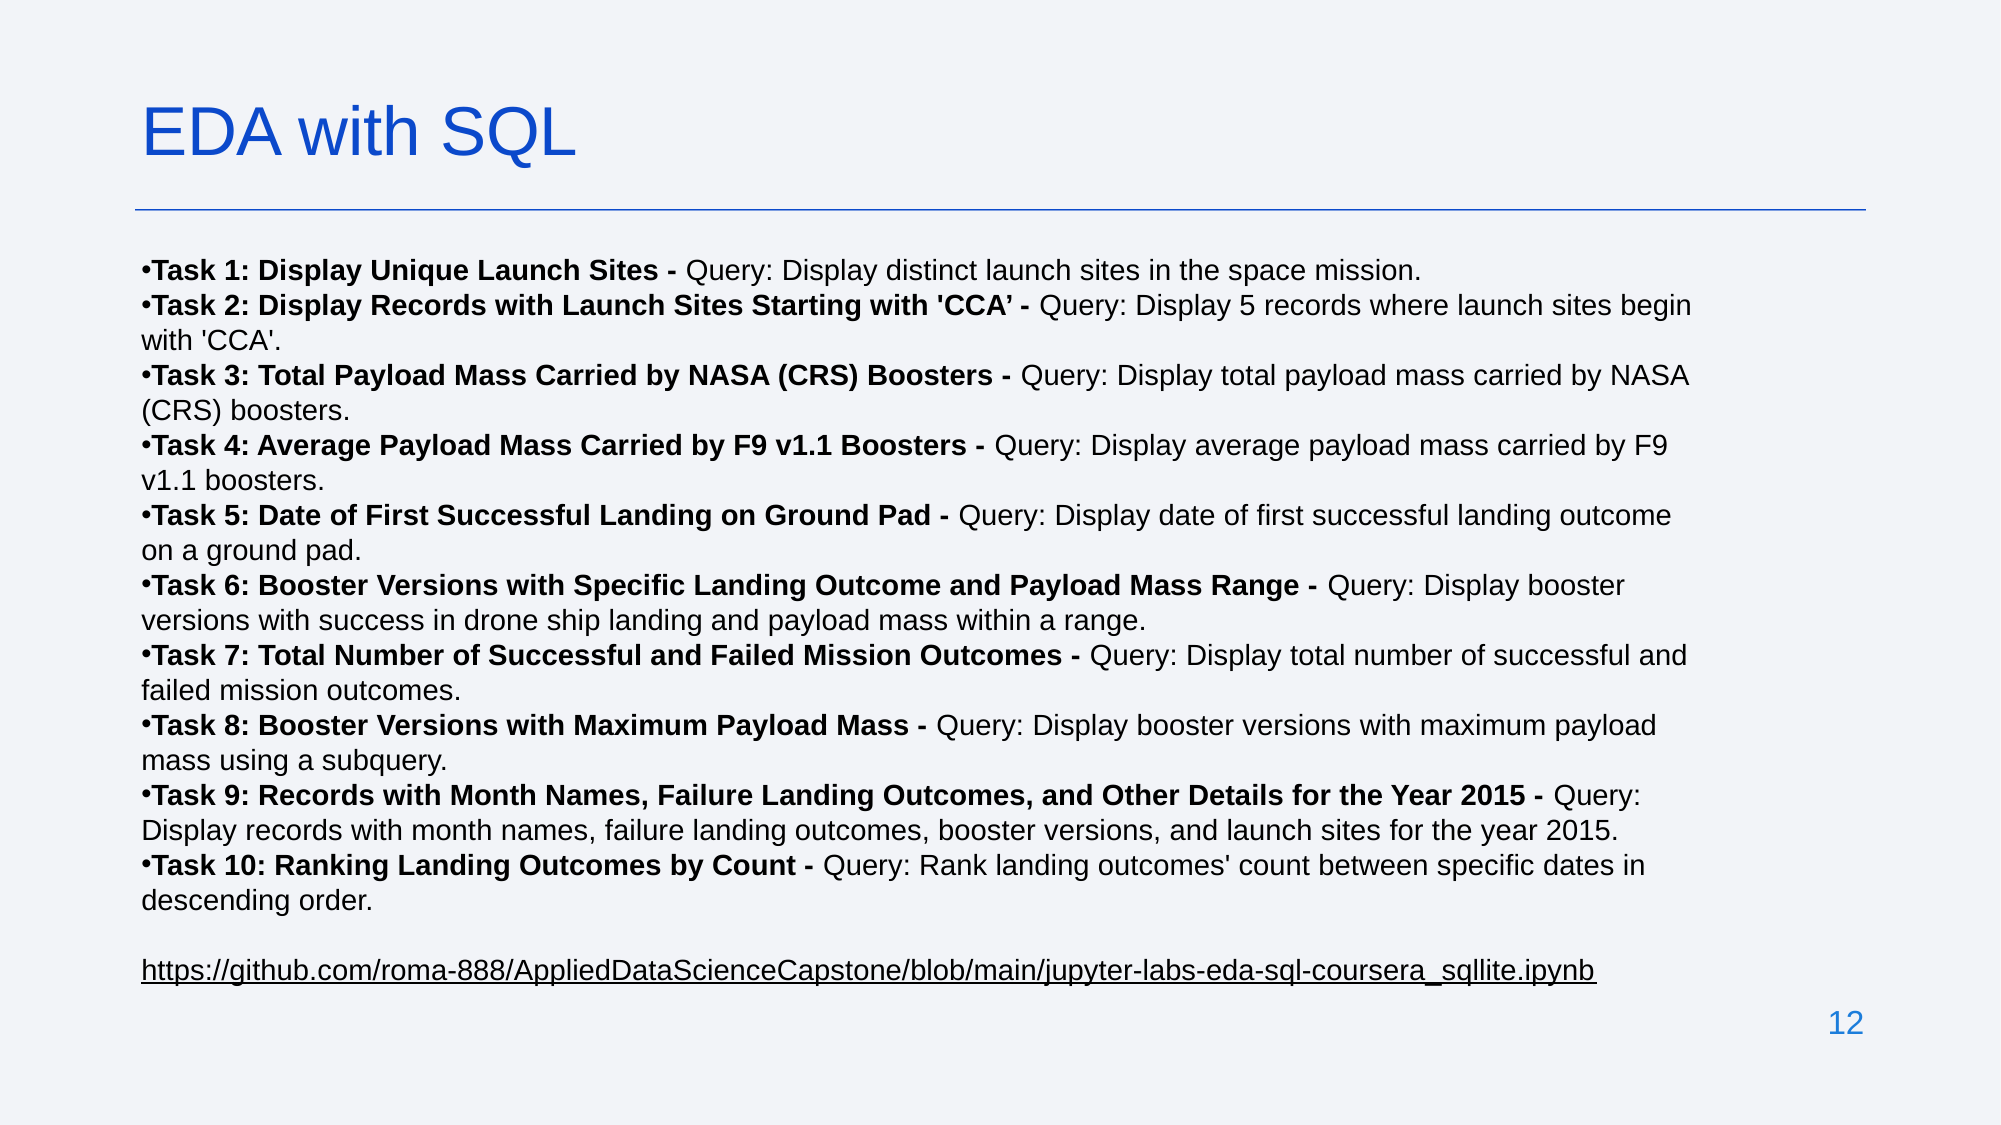

EDA with SQL
Task 1: Display Unique Launch Sites - Query: Display distinct launch sites in the space mission.
Task 2: Display Records with Launch Sites Starting with 'CCA’ - Query: Display 5 records where launch sites begin with 'CCA'.
Task 3: Total Payload Mass Carried by NASA (CRS) Boosters - Query: Display total payload mass carried by NASA (CRS) boosters.
Task 4: Average Payload Mass Carried by F9 v1.1 Boosters - Query: Display average payload mass carried by F9 v1.1 boosters.
Task 5: Date of First Successful Landing on Ground Pad - Query: Display date of first successful landing outcome on a ground pad.
Task 6: Booster Versions with Specific Landing Outcome and Payload Mass Range - Query: Display booster versions with success in drone ship landing and payload mass within a range.
Task 7: Total Number of Successful and Failed Mission Outcomes - Query: Display total number of successful and failed mission outcomes.
Task 8: Booster Versions with Maximum Payload Mass - Query: Display booster versions with maximum payload mass using a subquery.
Task 9: Records with Month Names, Failure Landing Outcomes, and Other Details for the Year 2015 - Query: Display records with month names, failure landing outcomes, booster versions, and launch sites for the year 2015.
Task 10: Ranking Landing Outcomes by Count - Query: Rank landing outcomes' count between specific dates in descending order.

https://github.com/roma-888/AppliedDataScienceCapstone/blob/main/jupyter-labs-eda-sql-coursera_sqllite.ipynb
12